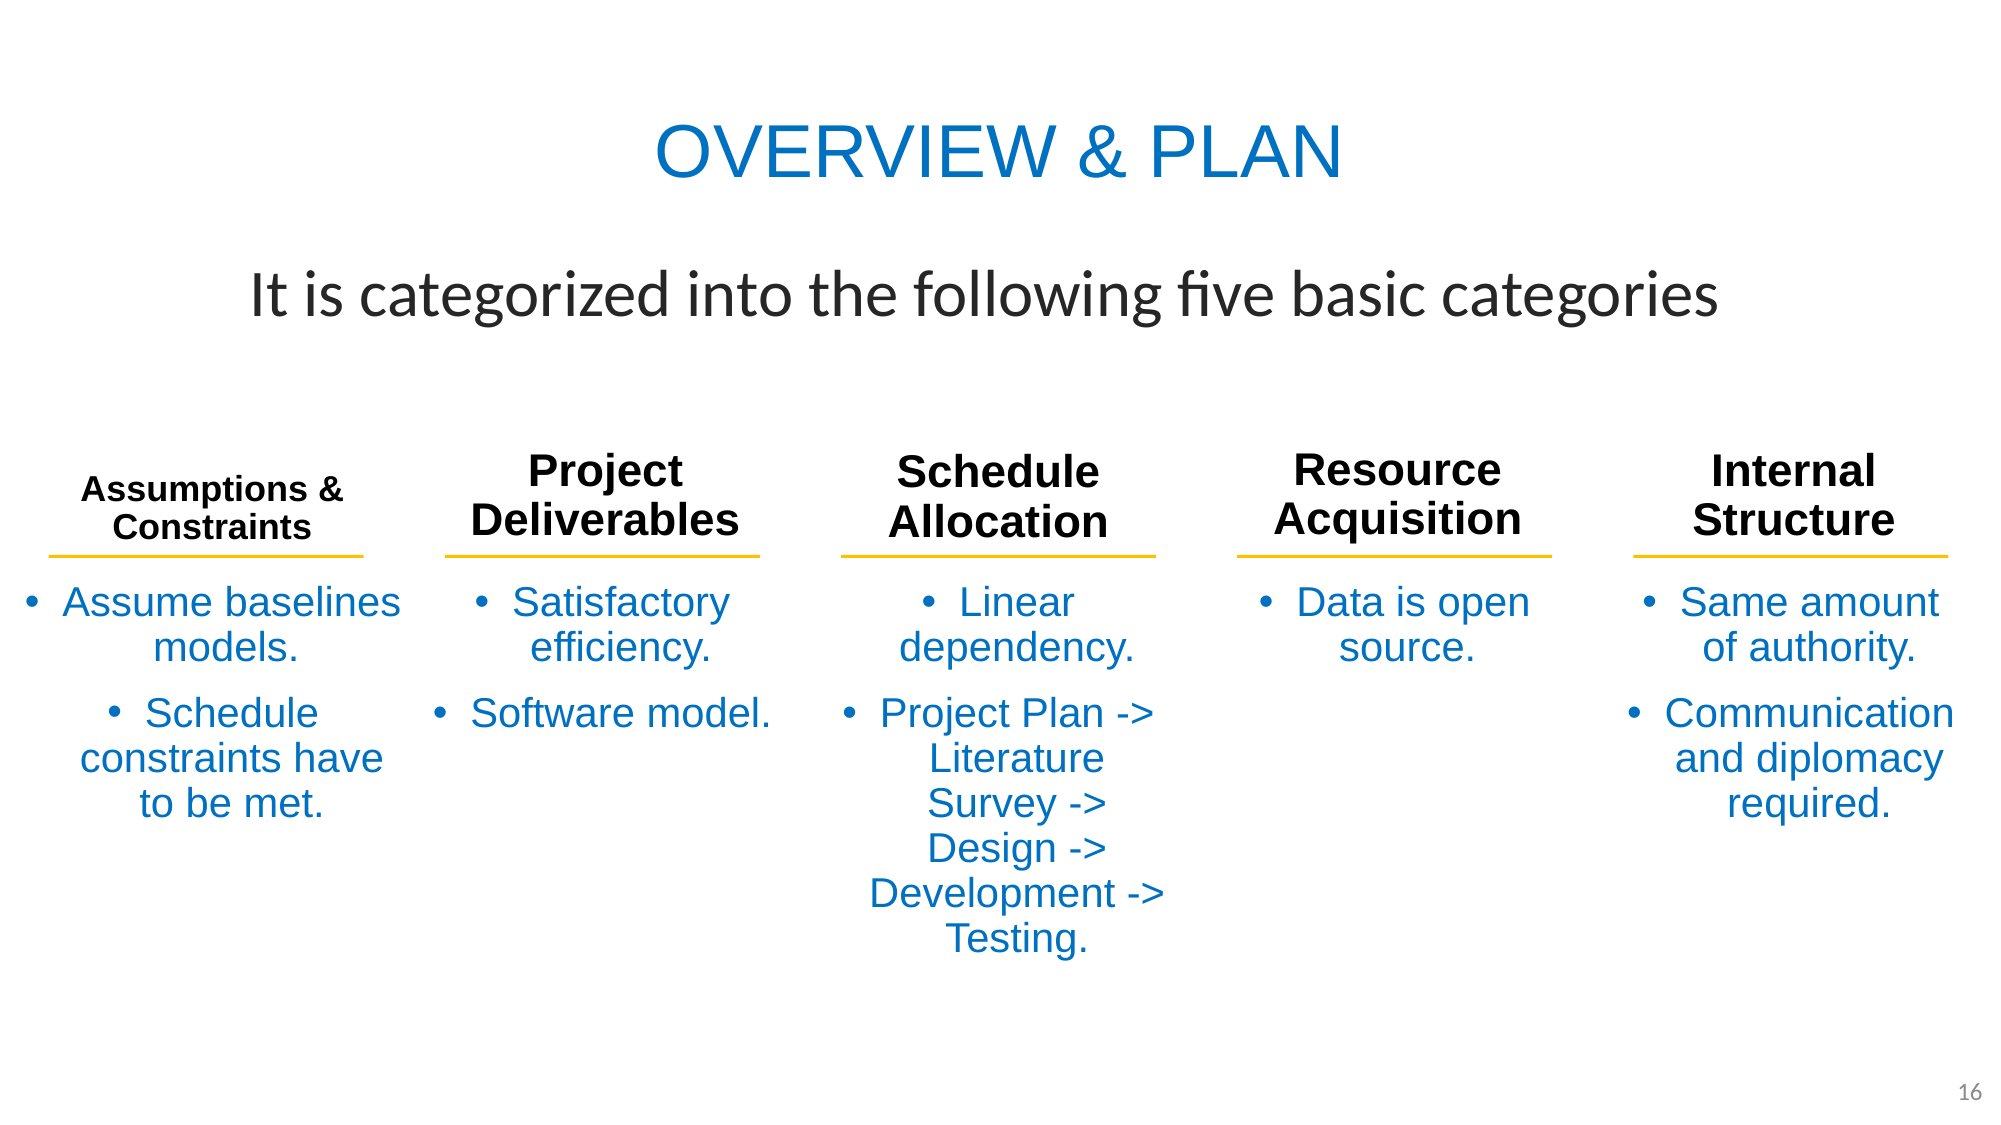

OVERVIEW & PLAN

It is categorized into the following five basic categories
Resource Acquisition
Project Deliverables
Internal Structure

Schedule Allocation
Assumptions & Constraints
Assume baselines models.
Schedule constraints have to be met.

Satisfactory efficiency.
Software model.
Linear dependency.
Project Plan -> Literature Survey -> Design -> Development -> Testing.

Data is open source.
Same amount of authority.
Communication and diplomacy required.

16